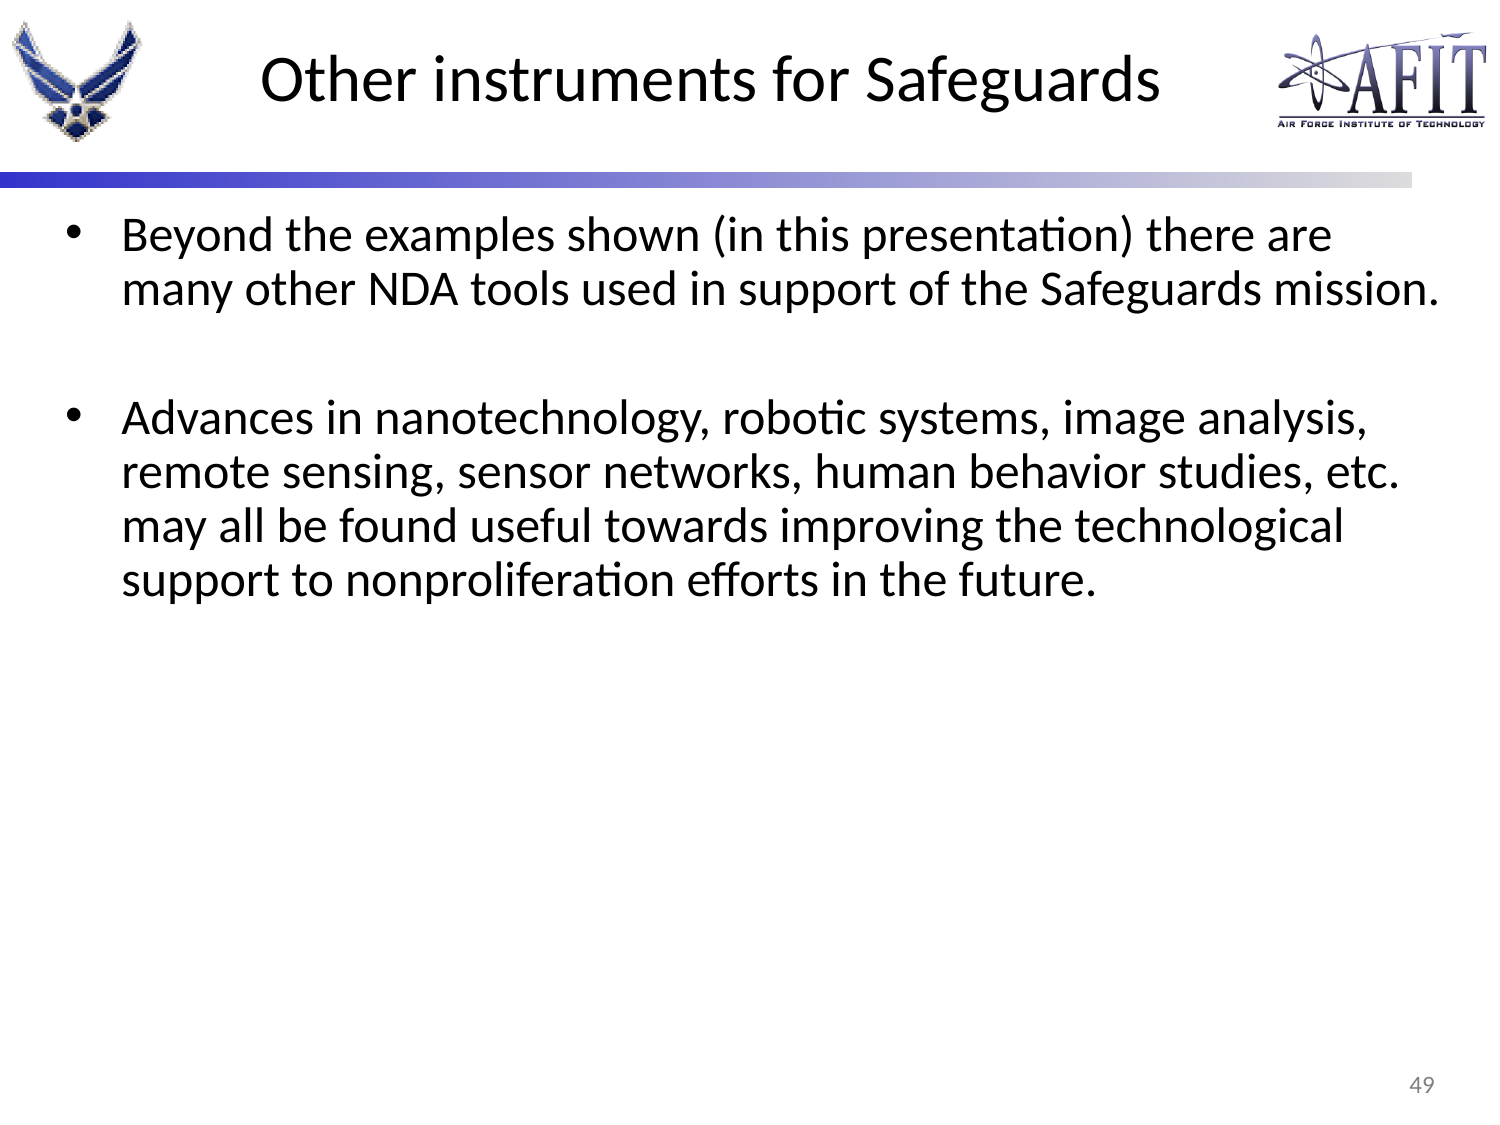

# Other instruments for Safeguards
Beyond the examples shown (in this presentation) there are many other NDA tools used in support of the Safeguards mission.

Advances in nanotechnology, robotic systems, image analysis, remote sensing, sensor networks, human behavior studies, etc. may all be found useful towards improving the technological support to nonproliferation efforts in the future.
49